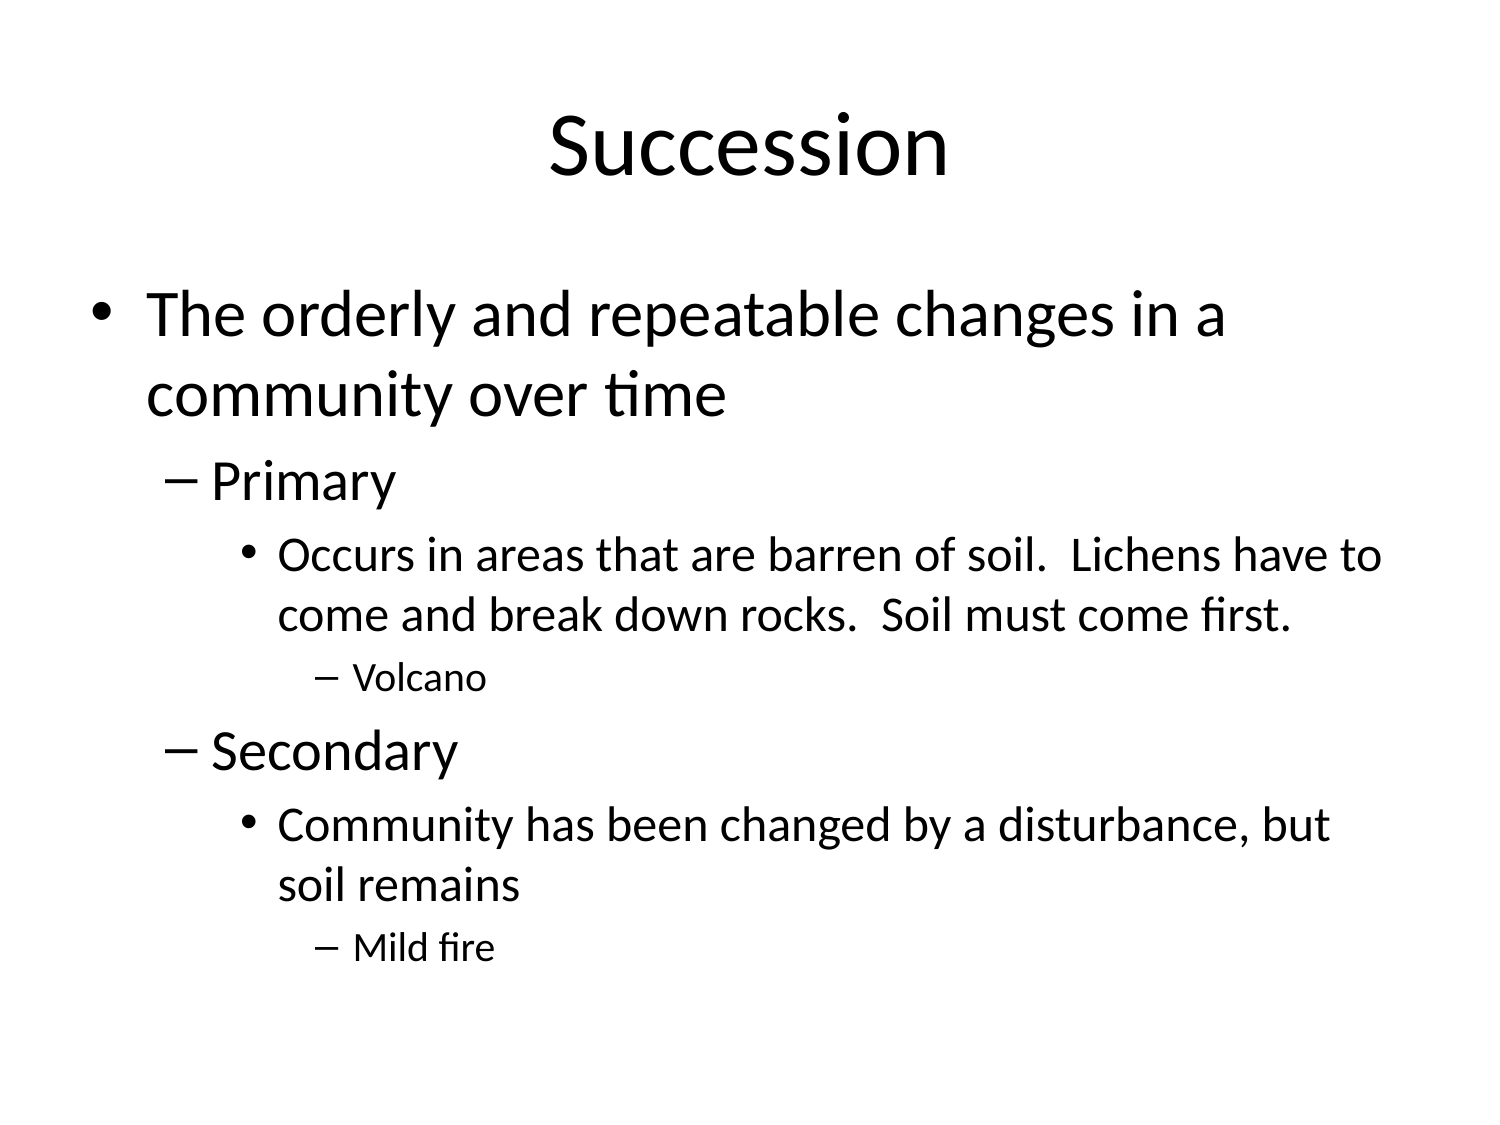

Succession
The orderly and repeatable changes in a community over time
Primary
Occurs in areas that are barren of soil.  Lichens have to come and break down rocks.  Soil must come first.
Volcano
Secondary
Community has been changed by a disturbance, but soil remains
Mild fire